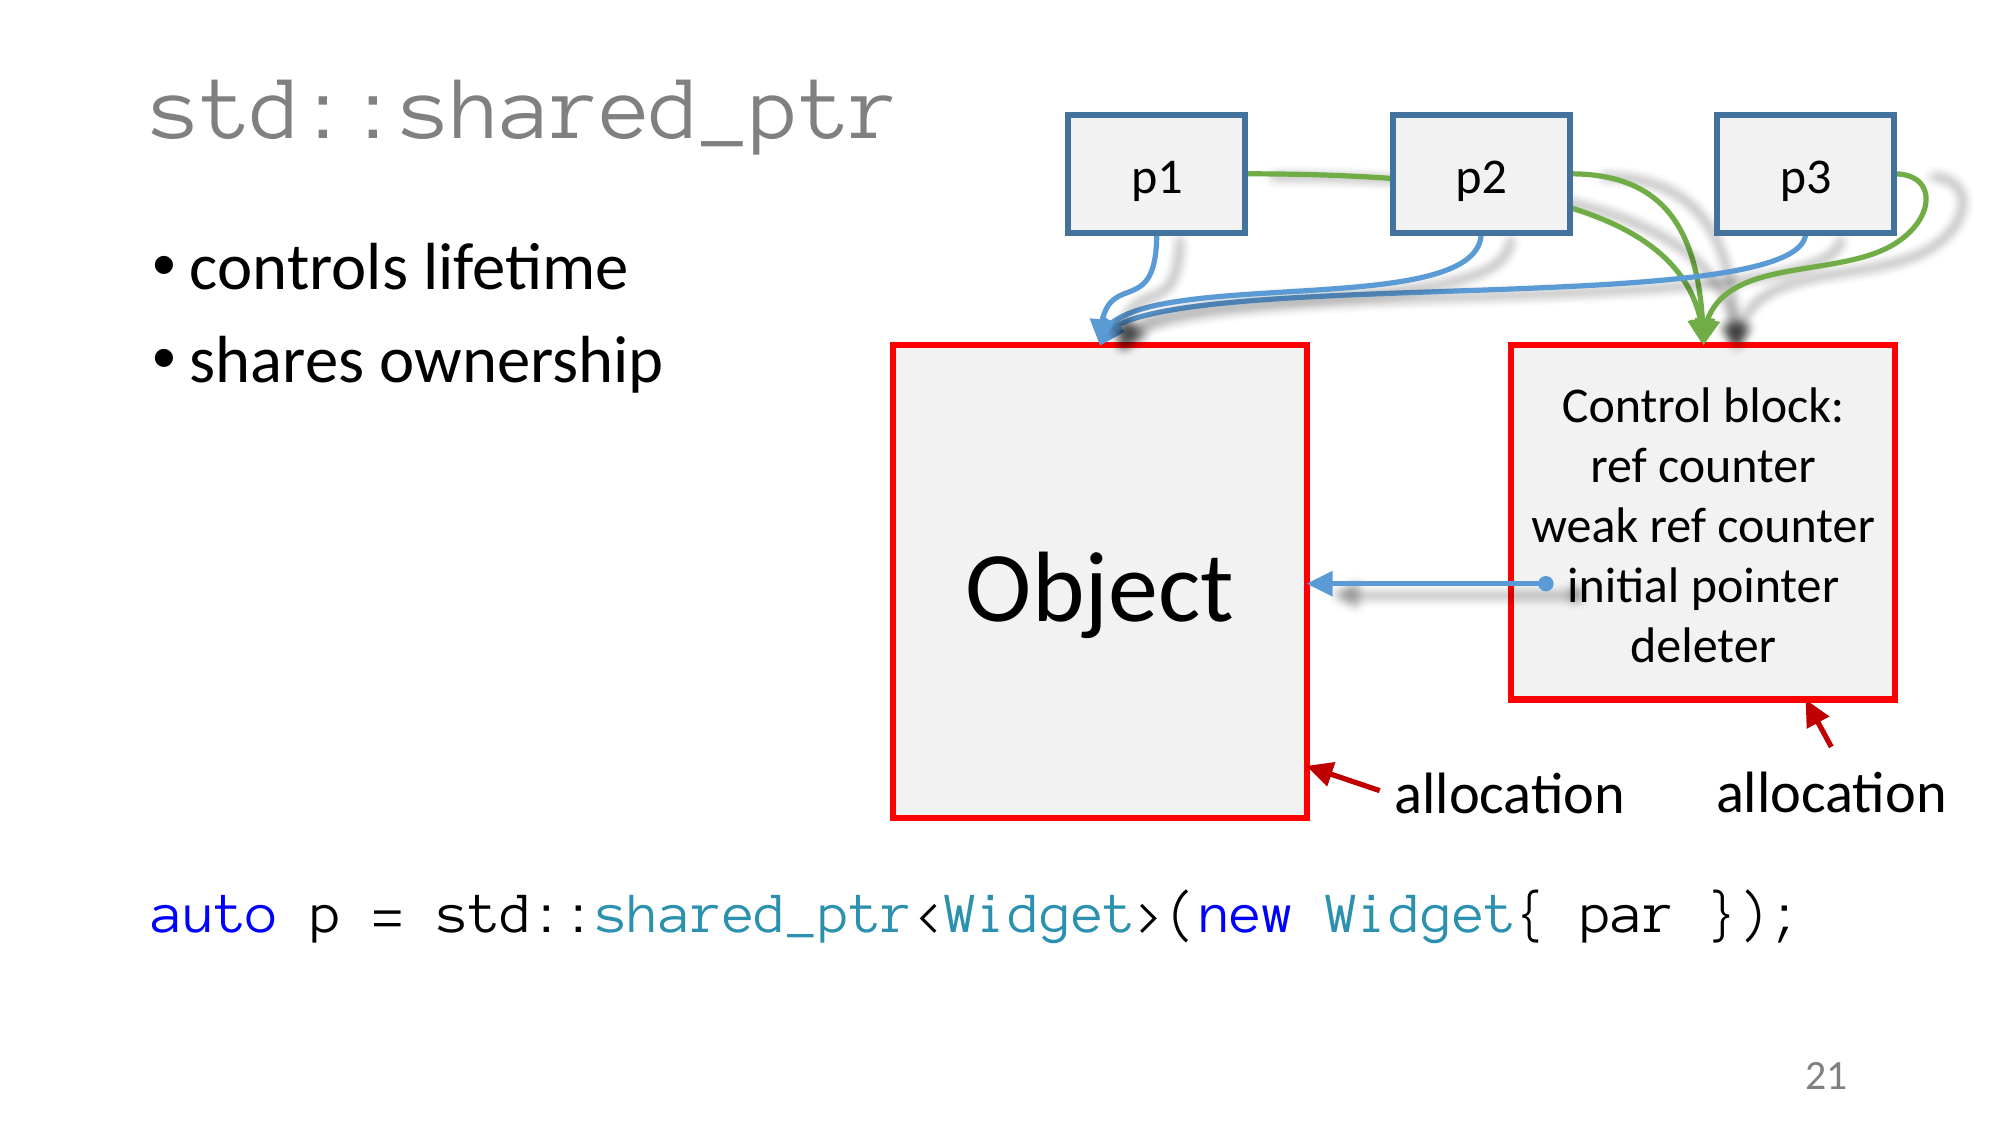

# std::shared_ptr
p1
p2
p3
controls lifetime
shares ownership

auto p = std::shared_ptr<Widget>(new Widget{ par });
Object
Control block:
ref counter
weak ref counter
initial pointer
deleter
allocation
allocation
21